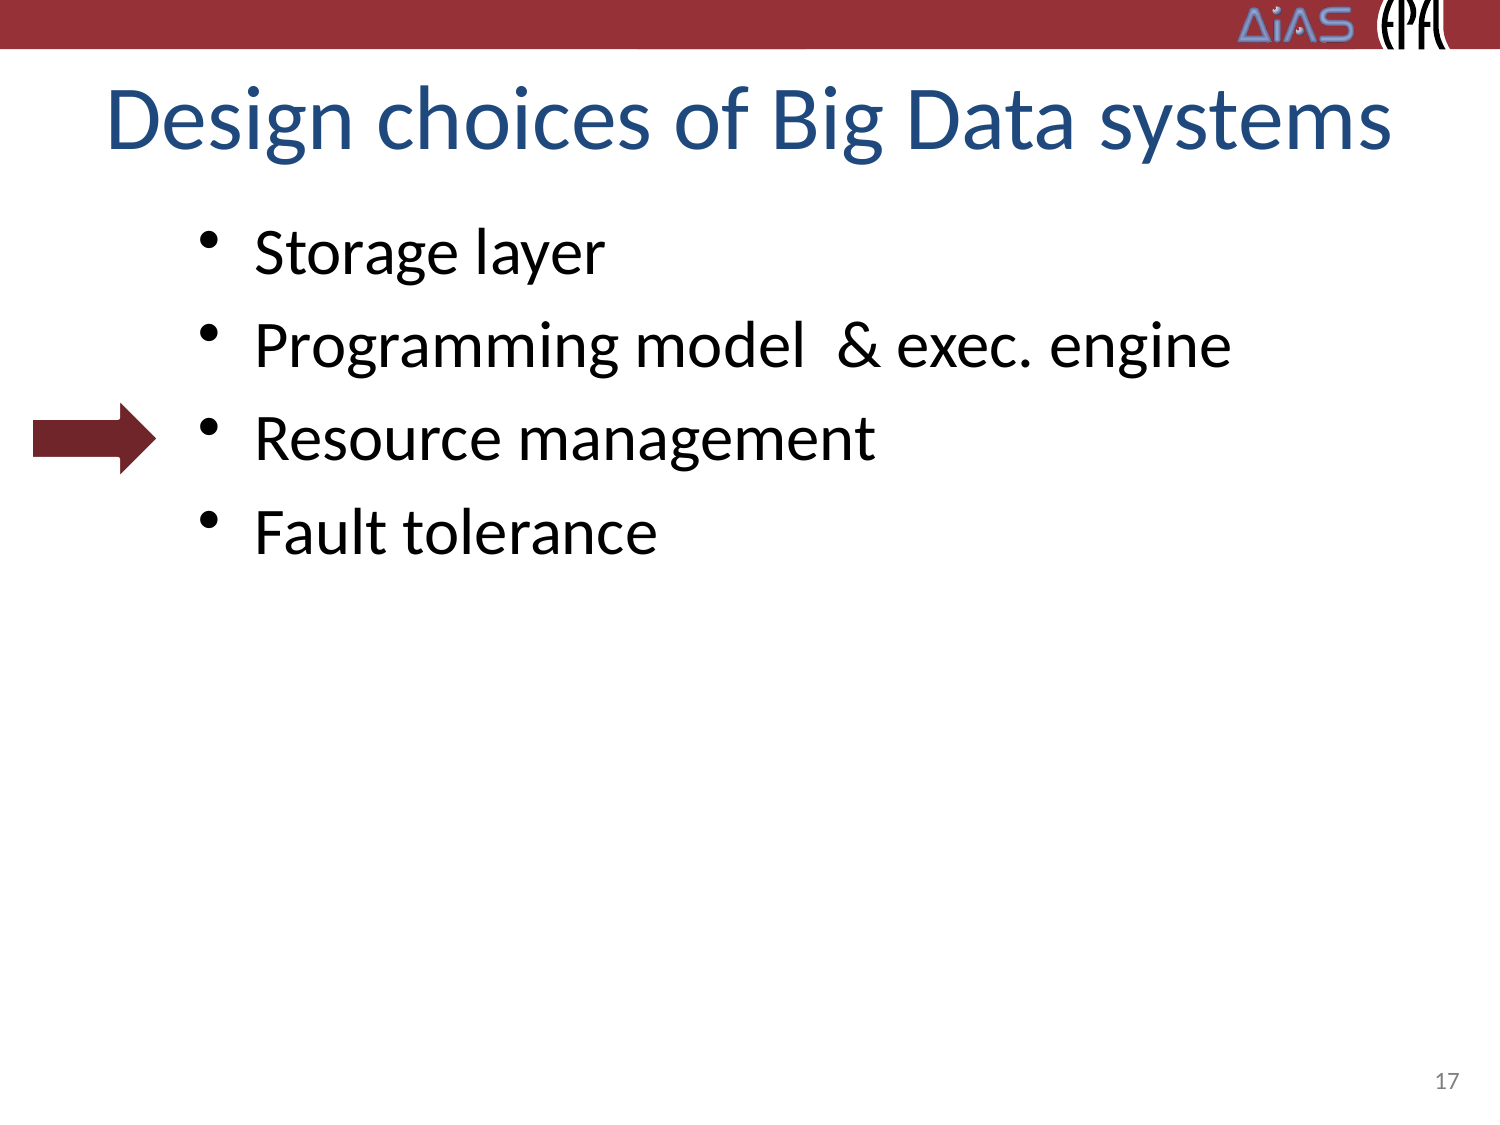

# Design choices of Big Data systems
Storage layer
Programming model  & exec. engine
Resource management
Fault tolerance

17